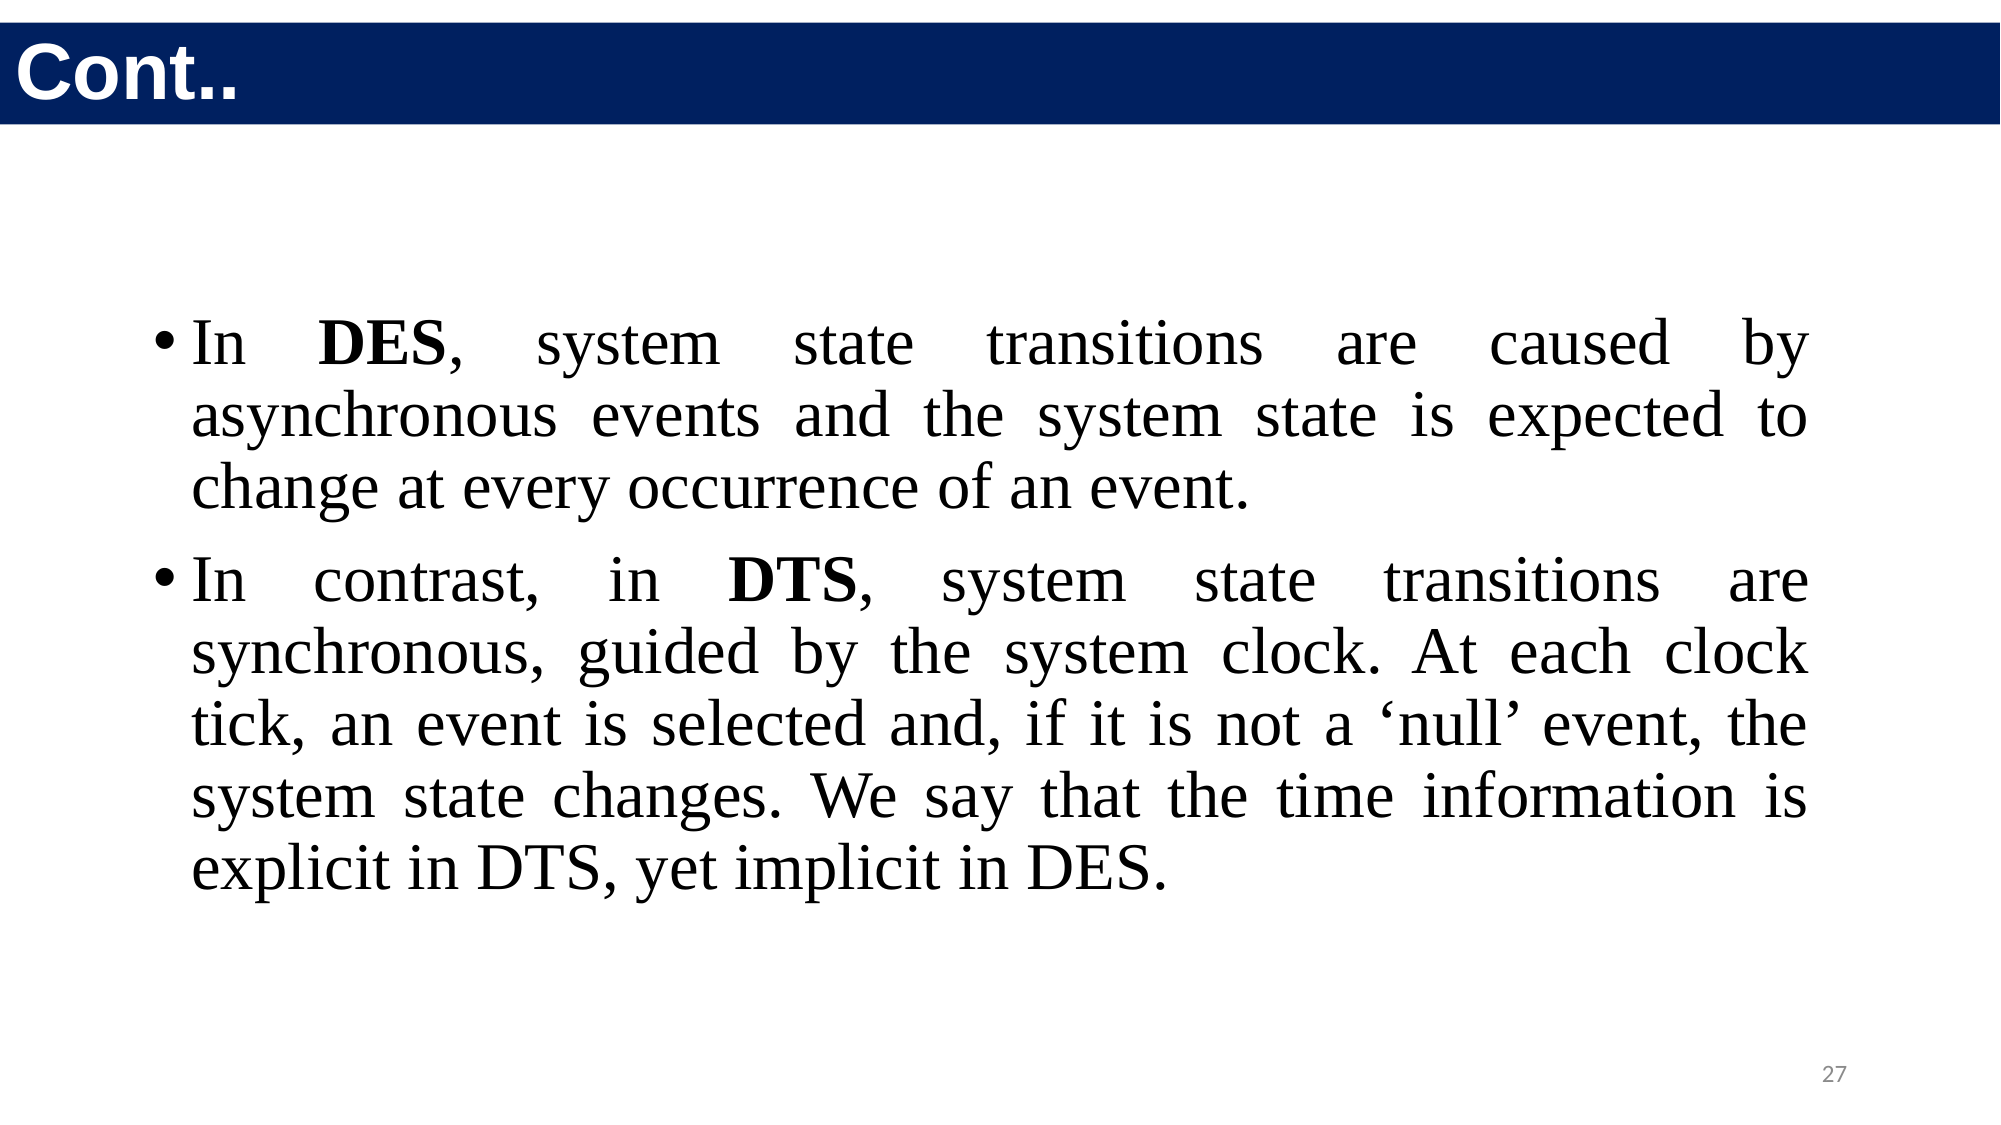

Cont..

In DES, system state transitions are caused by asynchronous events and the system state is expected to change at every occurrence of an event.
In contrast, in DTS, system state transitions are synchronous, guided by the system clock. At each clock tick, an event is selected and, if it is not a ‘null’ event, the system state changes. We say that the time information is explicit in DTS, yet implicit in DES.
27